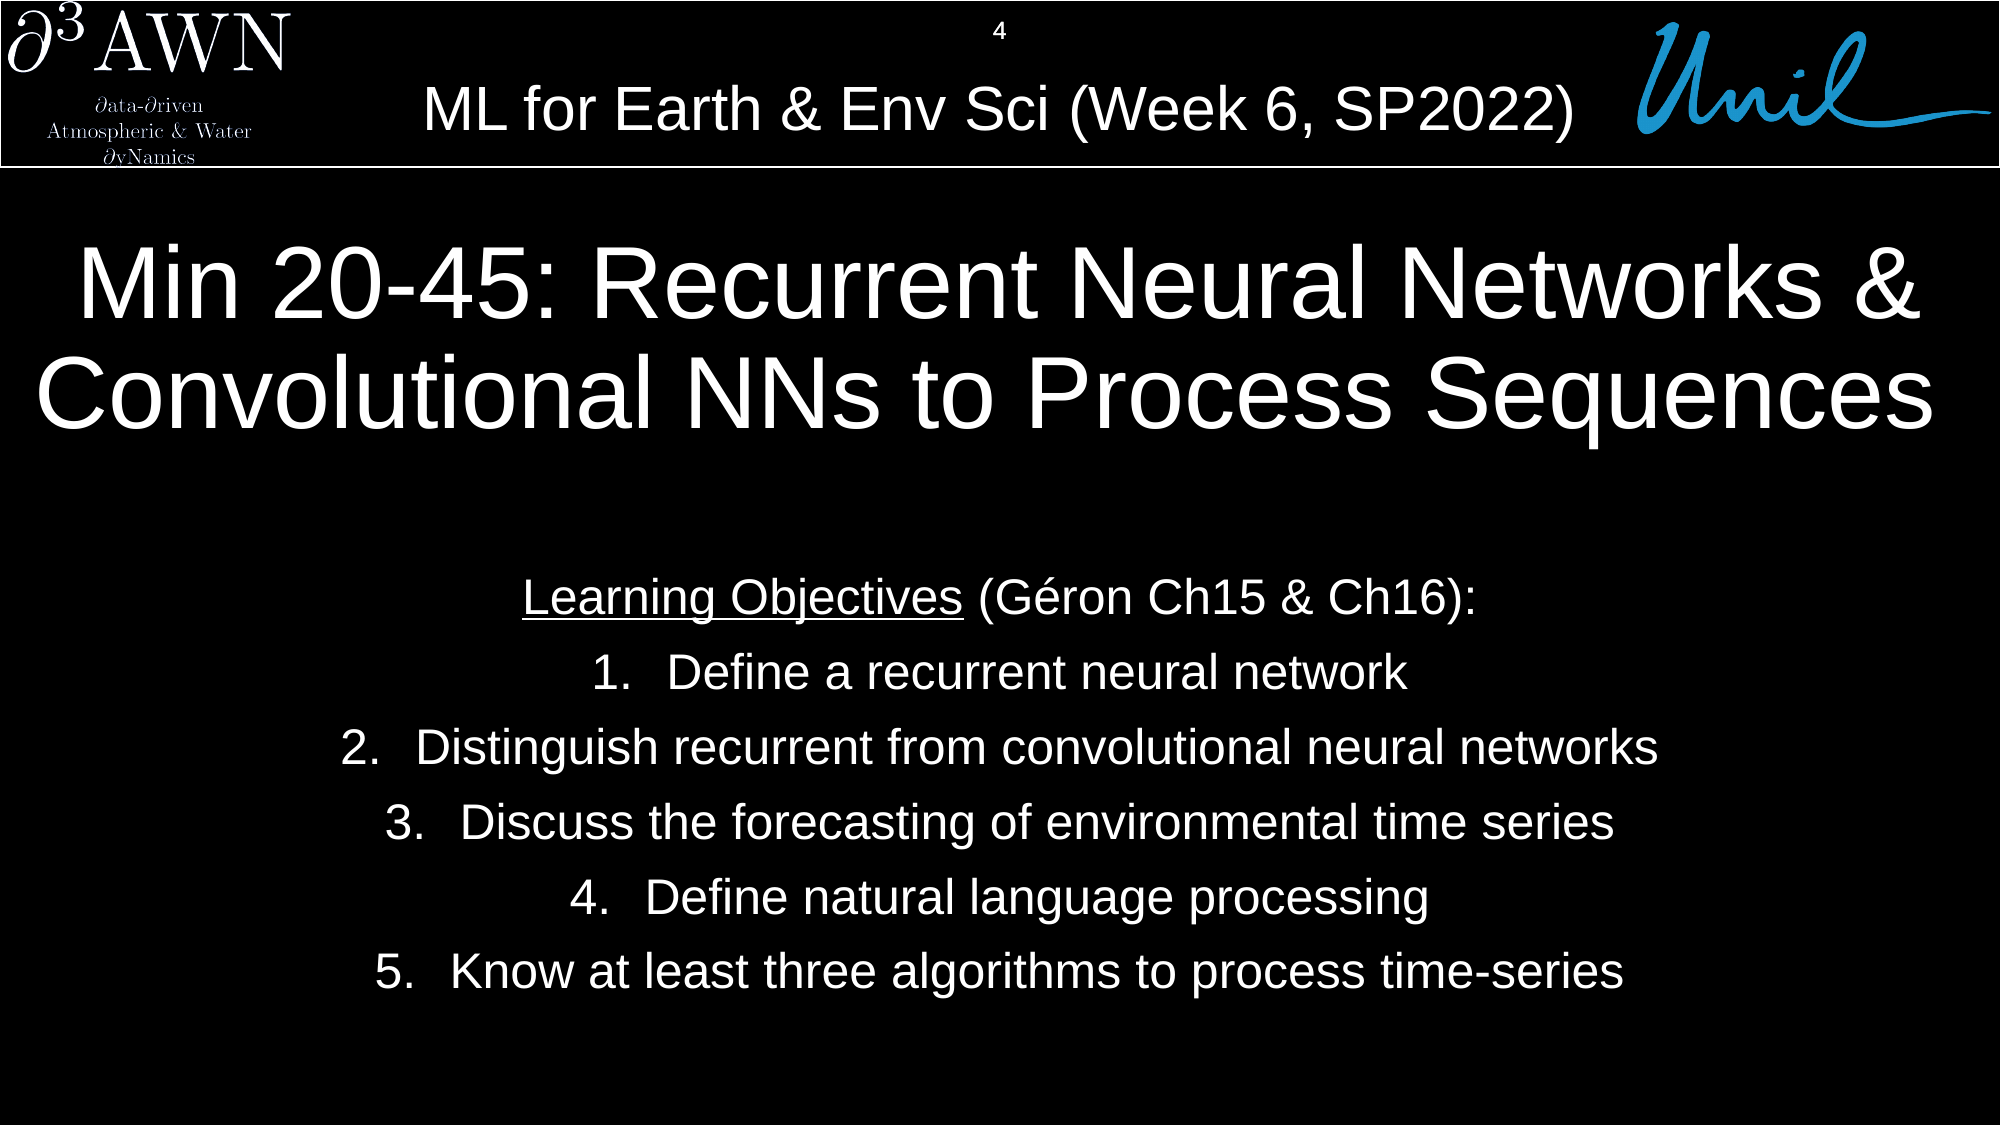

4
# Min 20-45: Recurrent Neural Networks & Convolutional NNs to Process Sequences
Learning Objectives (Géron Ch15 & Ch16):
Define a recurrent neural network
Distinguish recurrent from convolutional neural networks
Discuss the forecasting of environmental time series
Define natural language processing
Know at least three algorithms to process time-series